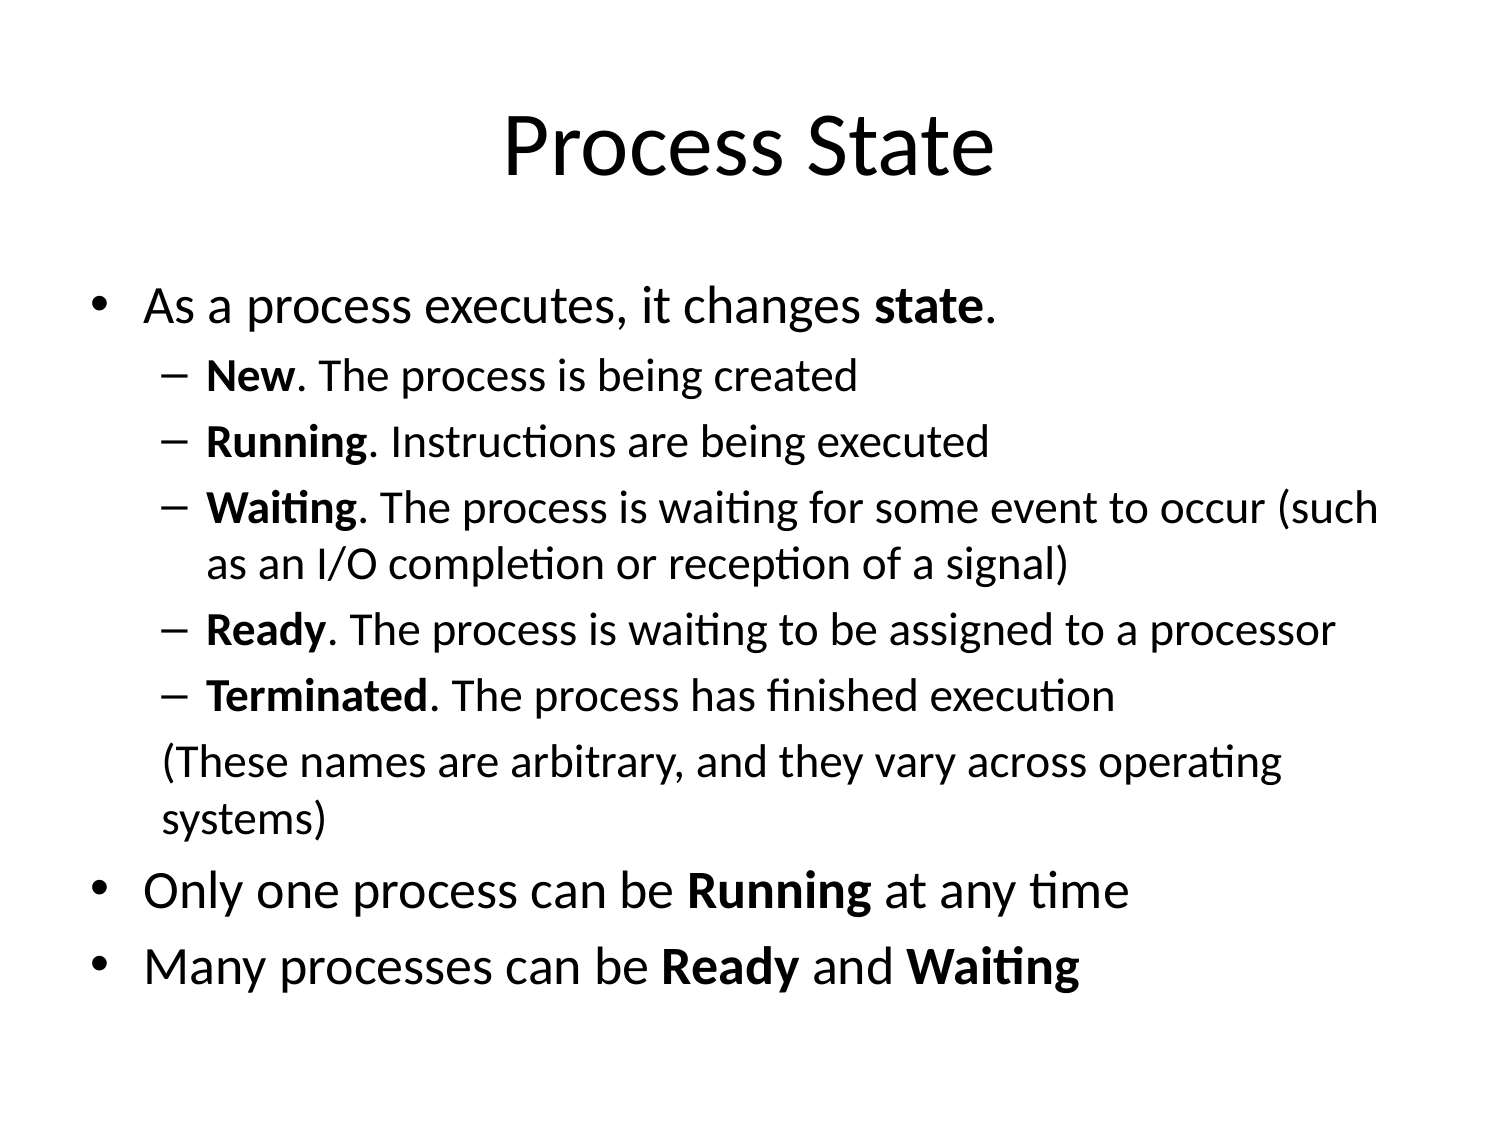

# Process State
As a process executes, it changes state.
New. The process is being created
Running. Instructions are being executed
Waiting. The process is waiting for some event to occur (such as an I/O completion or reception of a signal)
Ready. The process is waiting to be assigned to a processor
Terminated. The process has finished execution
(These names are arbitrary, and they vary across operating systems)
Only one process can be Running at any time
Many processes can be Ready and Waiting